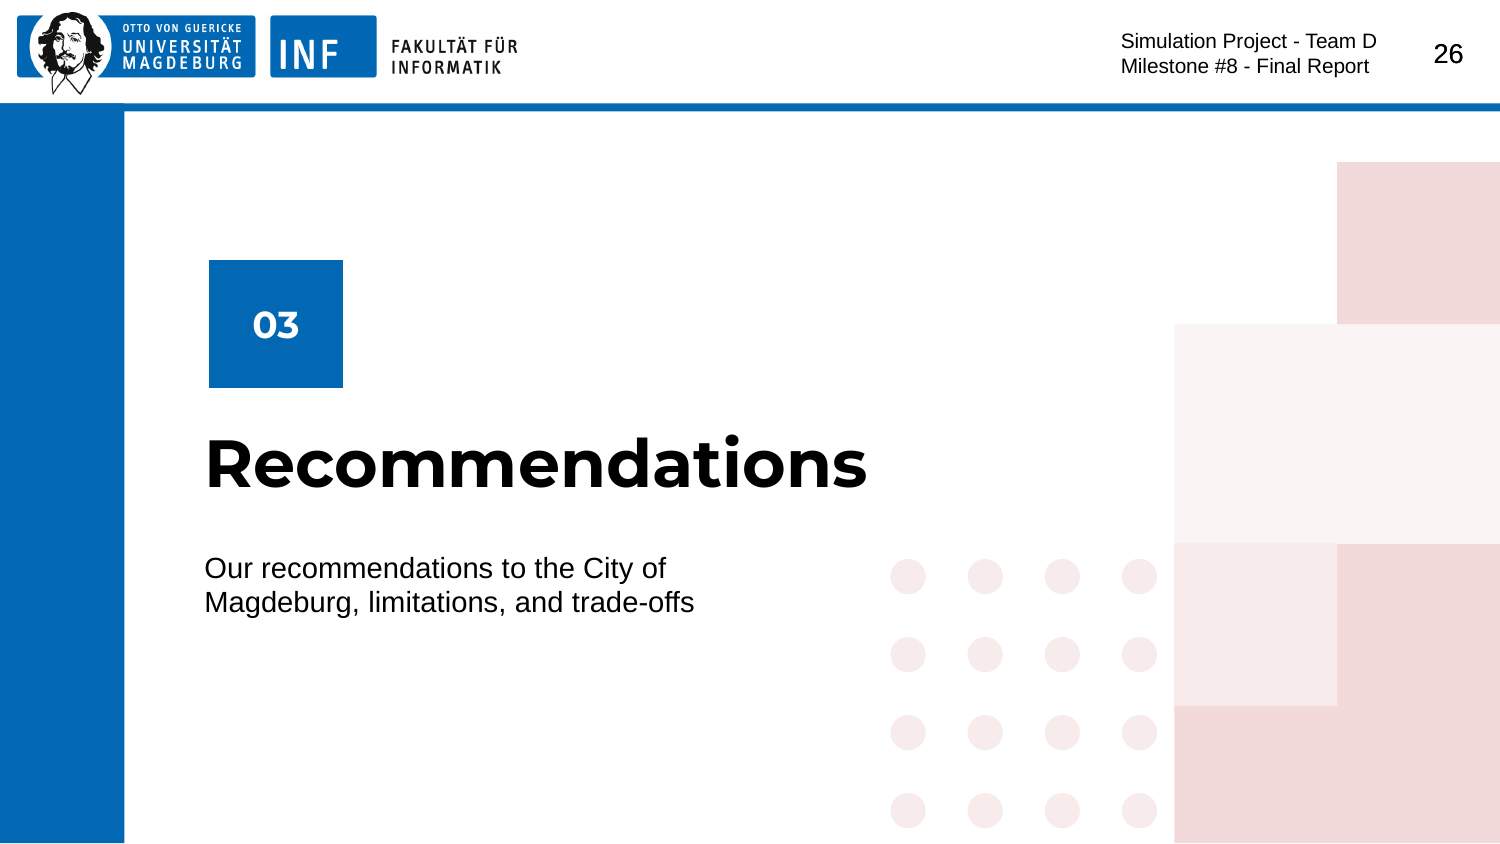

Simulation Project - Team D
Milestone #8 - Final Report
26
26
03
# Recommendations
Our recommendations to the City of Magdeburg, limitations, and trade-offs